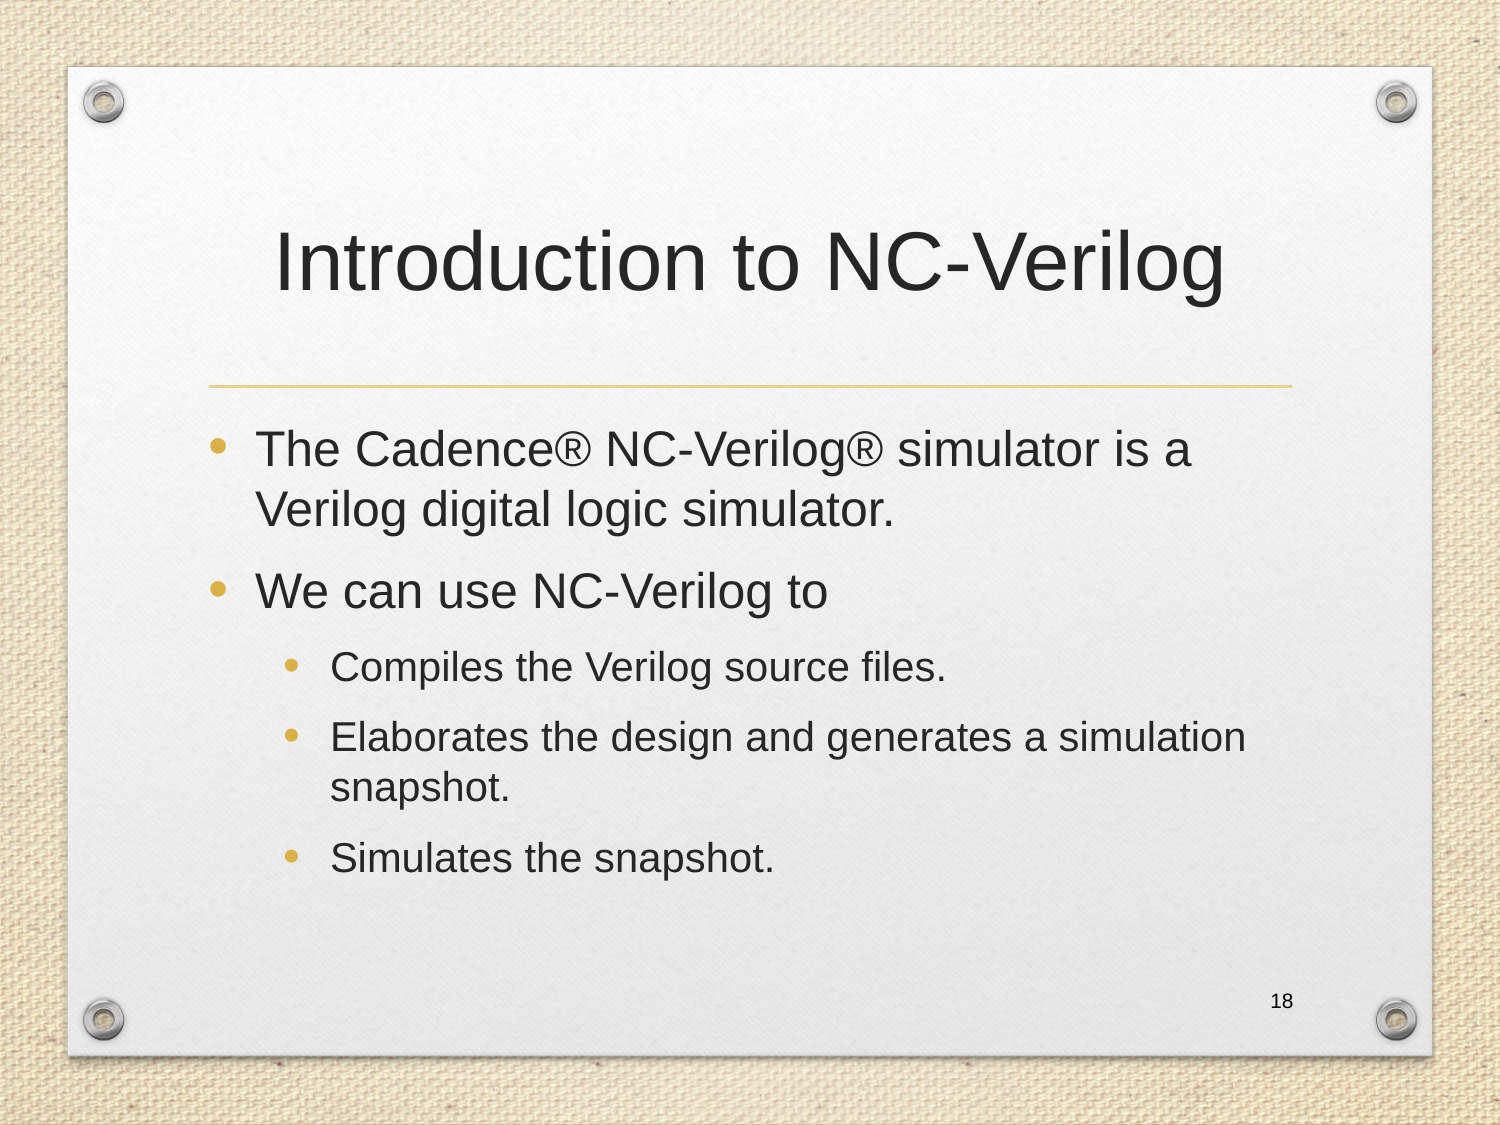

# Introduction to NC-Verilog
The Cadence® NC-Verilog® simulator is a Verilog digital logic simulator.
We can use NC-Verilog to
Compiles the Verilog source files.
Elaborates the design and generates a simulation snapshot.
Simulates the snapshot.
18